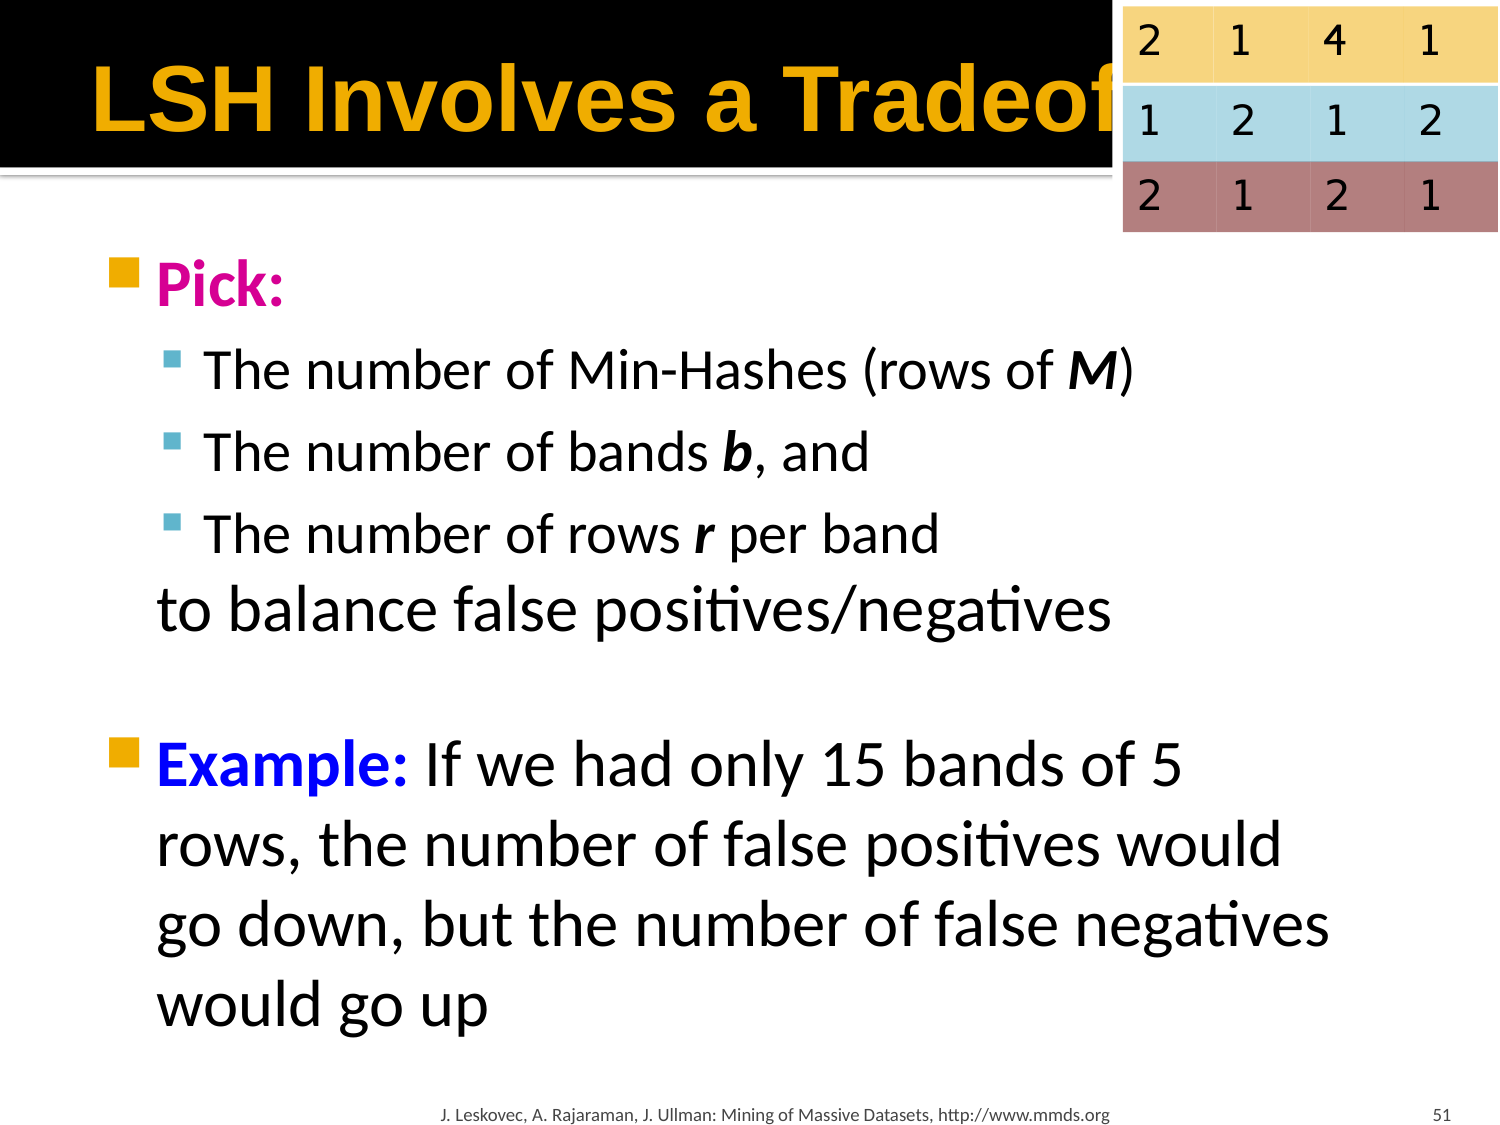

2
1

4

1

1

2

1

2

2

1

2

1

# LSH Involves a Tradeoff
Pick:
The number of Min-Hashes (rows of M)
The number of bands b, and
The number of rows r per band
	to balance false positives/negatives

Example: If we had only 15 bands of 5 rows, the number of false positives would go down, but the number of false negatives would go up
J. Leskovec, A. Rajaraman, J. Ullman: Mining of Massive Datasets, http://www.mmds.org
51